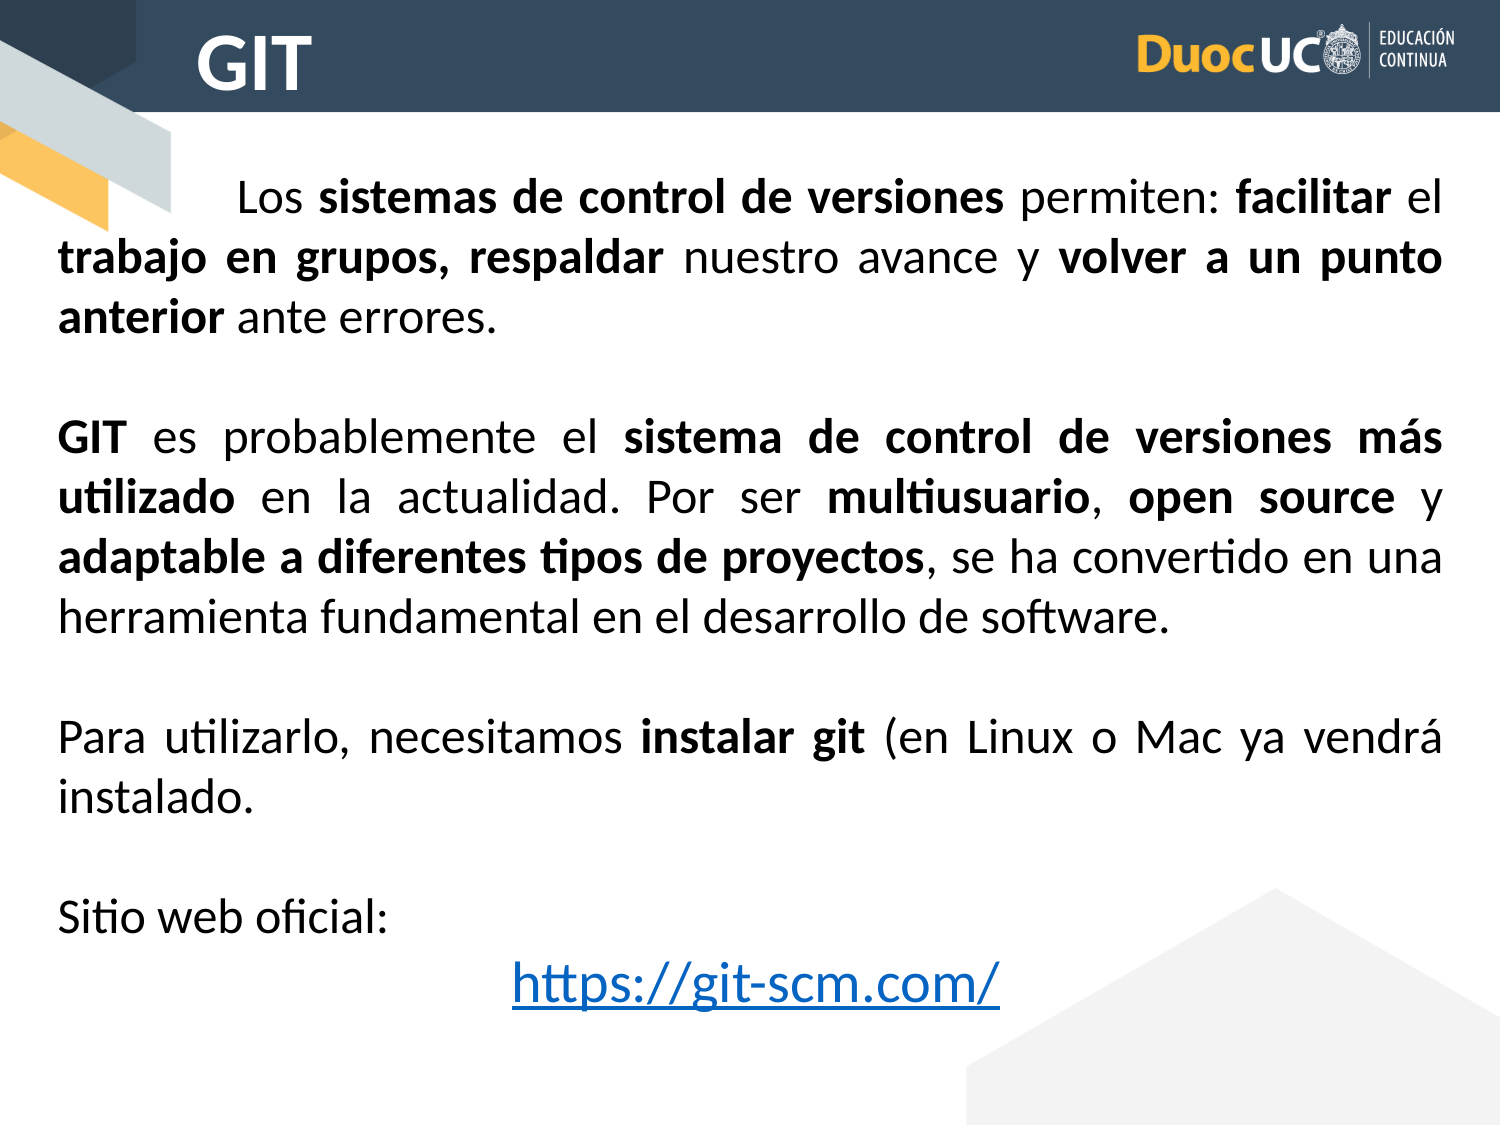

GIT
	  Los sistemas de control de versiones permiten: facilitar el trabajo en grupos, respaldar nuestro avance y volver a un punto anterior ante errores.

GIT es probablemente el sistema de control de versiones más utilizado en la actualidad. Por ser multiusuario, open source y adaptable a diferentes tipos de proyectos, se ha convertido en una herramienta fundamental en el desarrollo de software.

Para utilizarlo, necesitamos instalar git (en Linux o Mac ya vendrá instalado.

Sitio web oficial:
 https://git-scm.com/